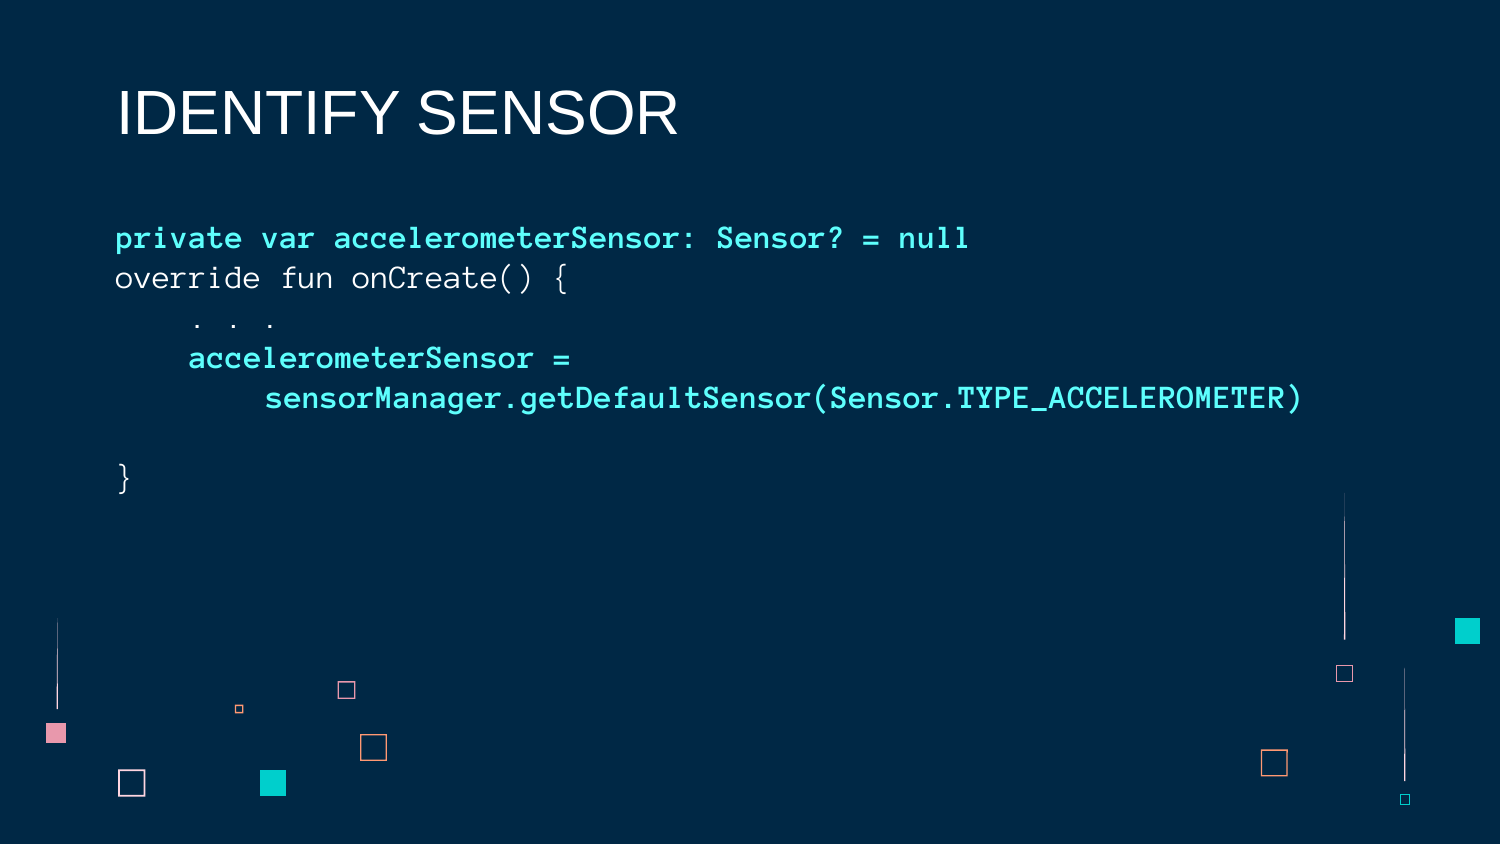

# IDENTIFY SENSOR
private var accelerometerSensor: Sensor? = null
override fun onCreate() {
    . . .
    accelerometerSensor =
	sensorManager.getDefaultSensor(Sensor.TYPE_ACCELEROMETER)

}